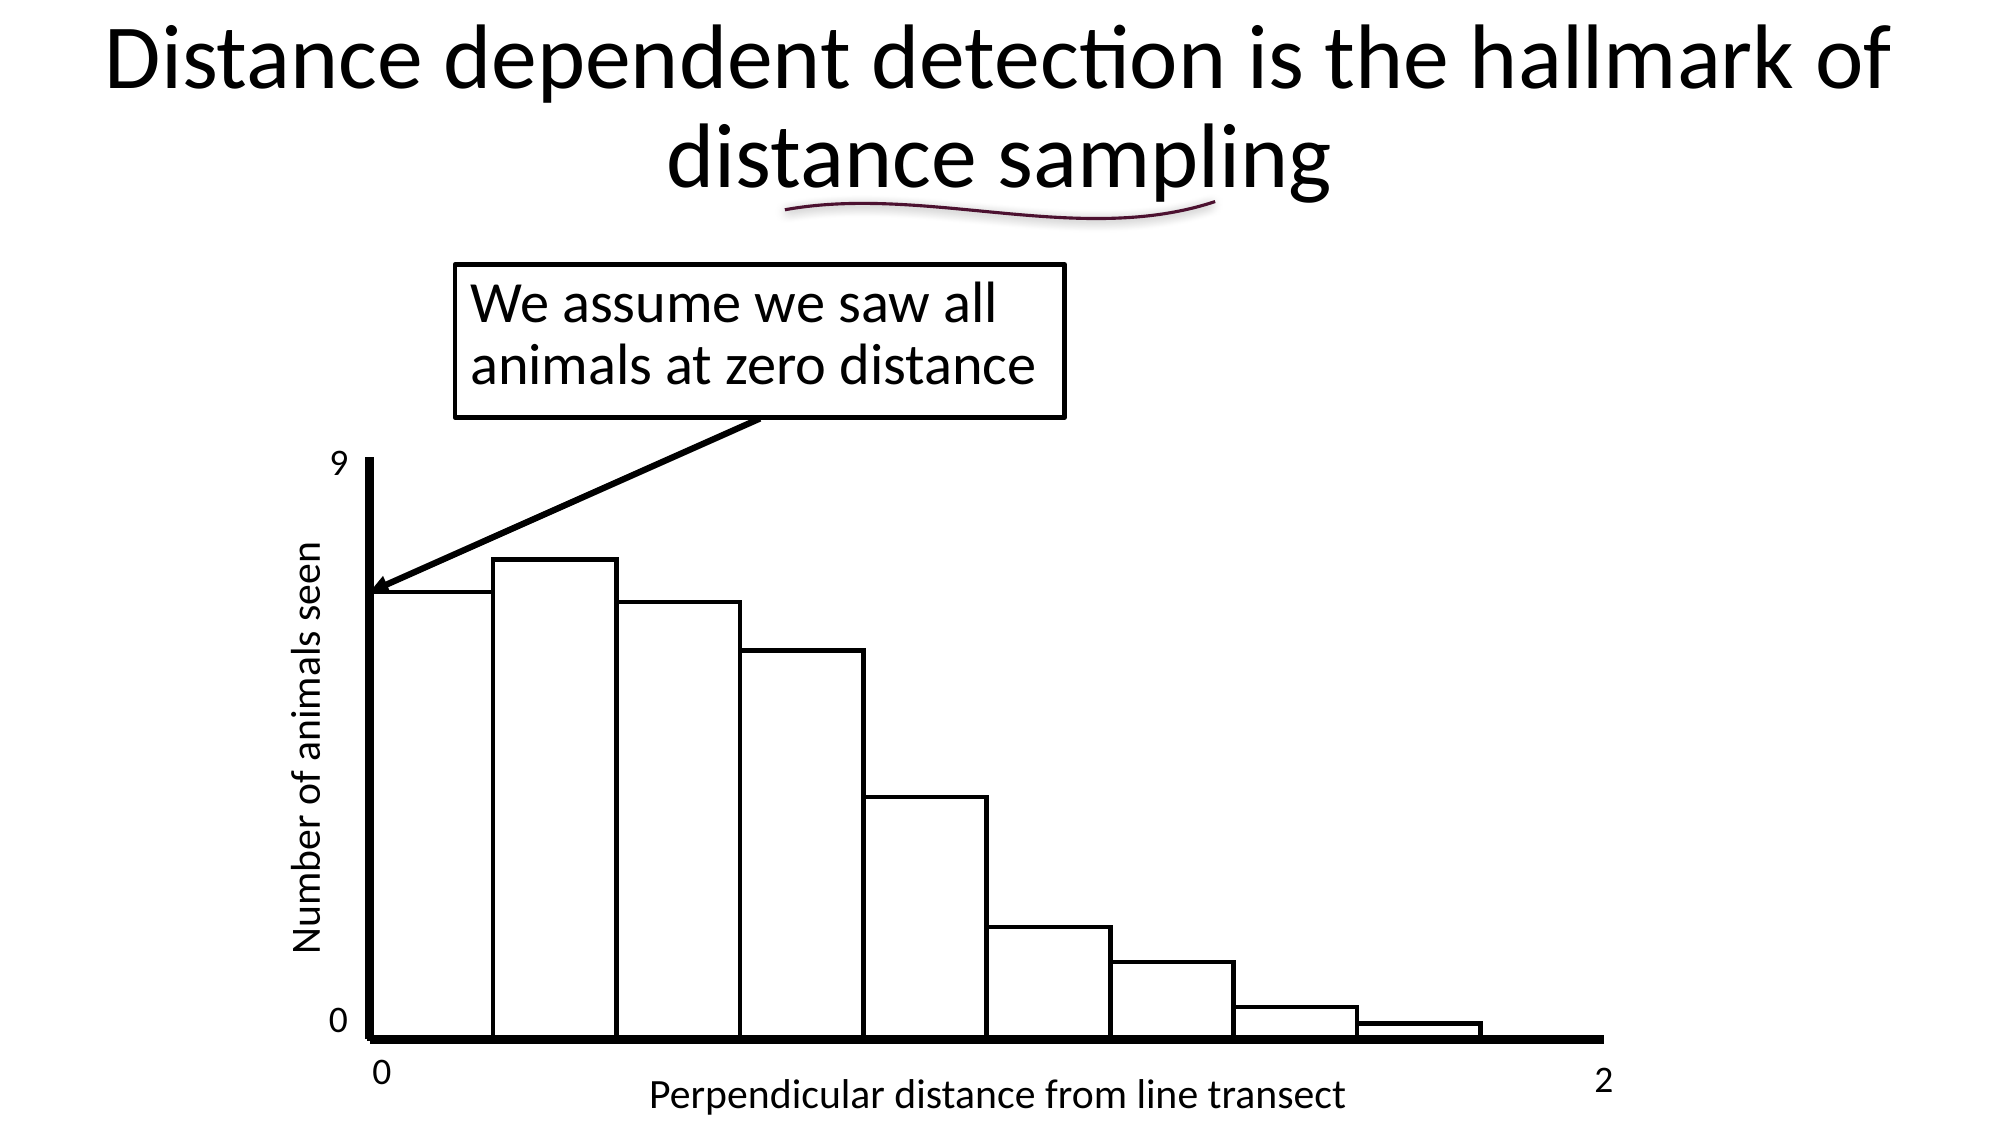

# Distance dependent detection is the hallmark of distance sampling

We assume we saw all animals at zero distance
9

Number of animals seen

0

0
2
Perpendicular distance from line transect